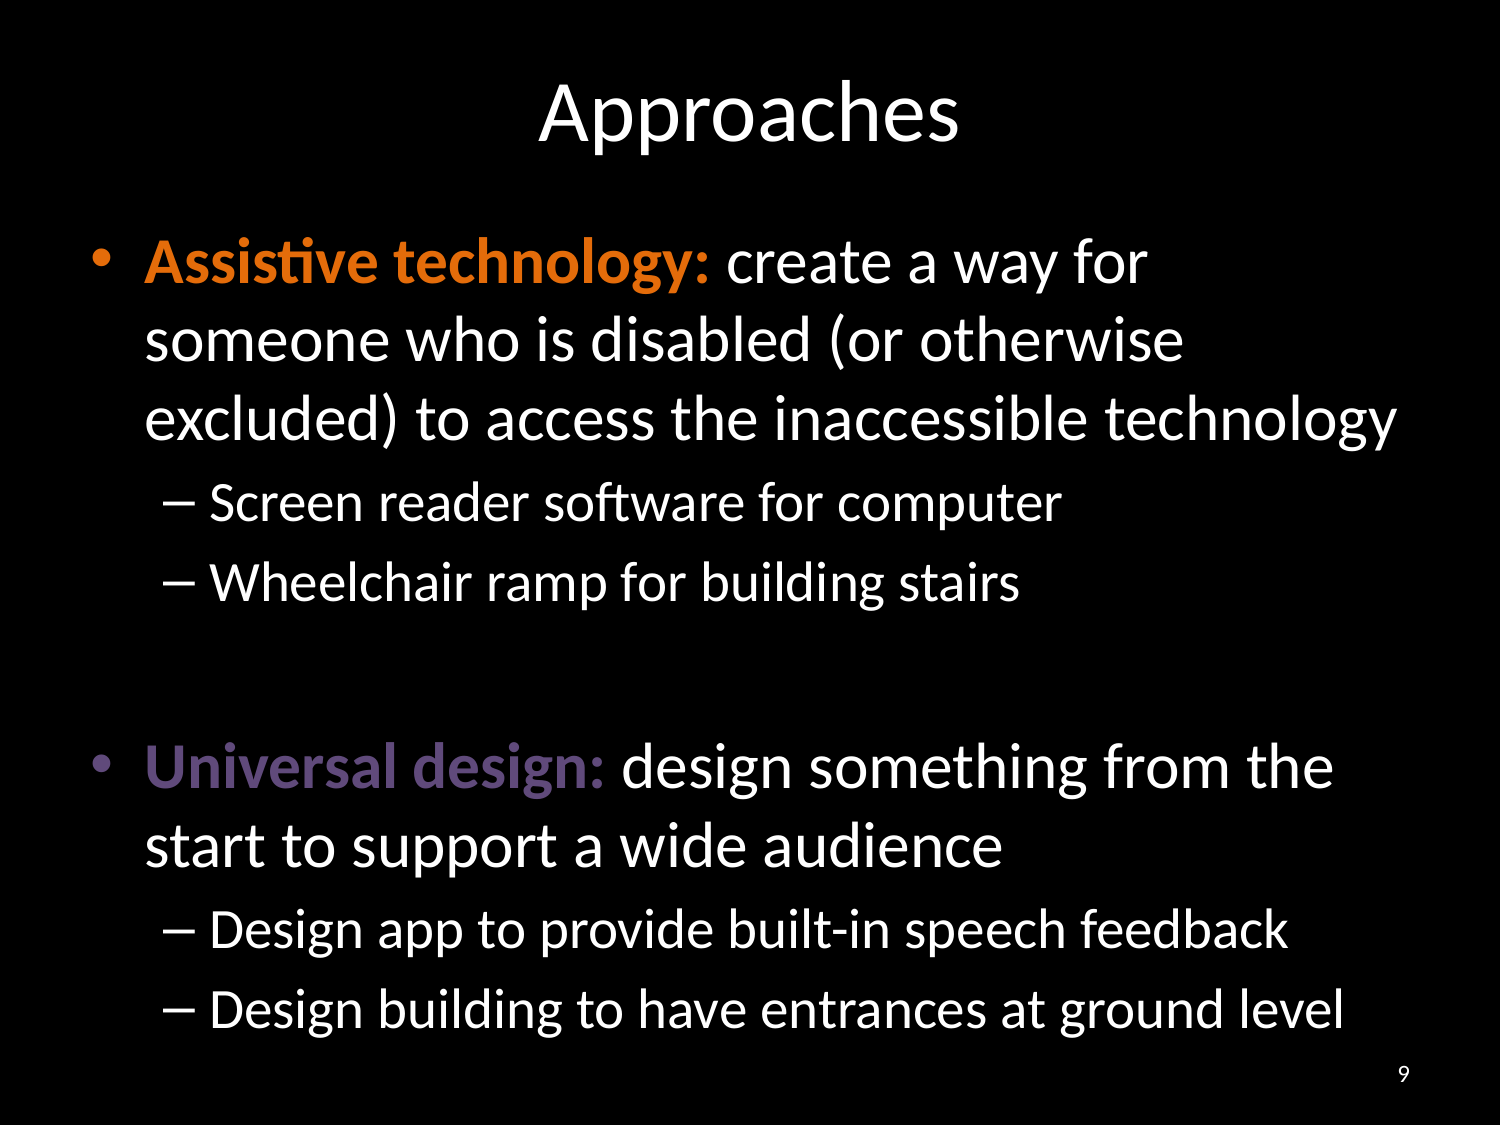

# Approaches
Assistive technology: create a way for someone who is disabled (or otherwise excluded) to access the inaccessible technology
Screen reader software for computer
Wheelchair ramp for building stairs

Universal design: design something from the start to support a wide audience
Design app to provide built-in speech feedback
Design building to have entrances at ground level
9